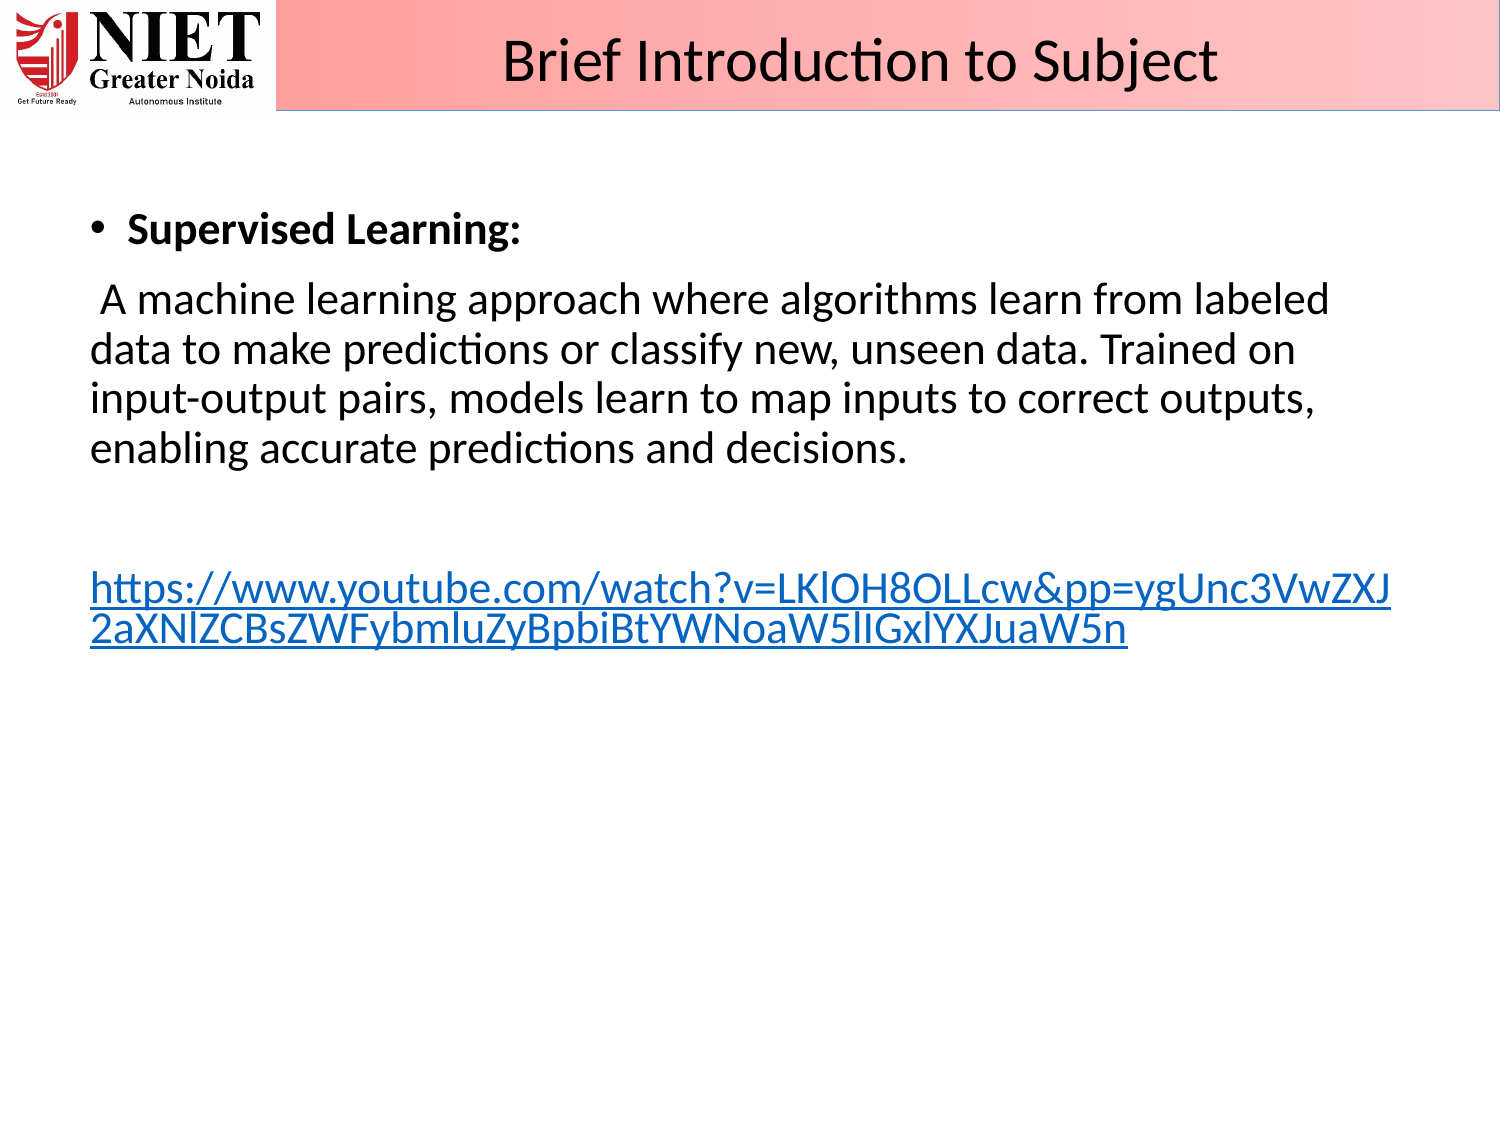

Brief Introduction to Subject
Supervised Learning:
 A machine learning approach where algorithms learn from labeled data to make predictions or classify new, unseen data. Trained on input-output pairs, models learn to map inputs to correct outputs, enabling accurate predictions and decisions.

https://www.youtube.com/watch?v=LKlOH8OLLcw&pp=ygUnc3VwZXJ2aXNlZCBsZWFybmluZyBpbiBtYWNoaW5lIGxlYXJuaW5n